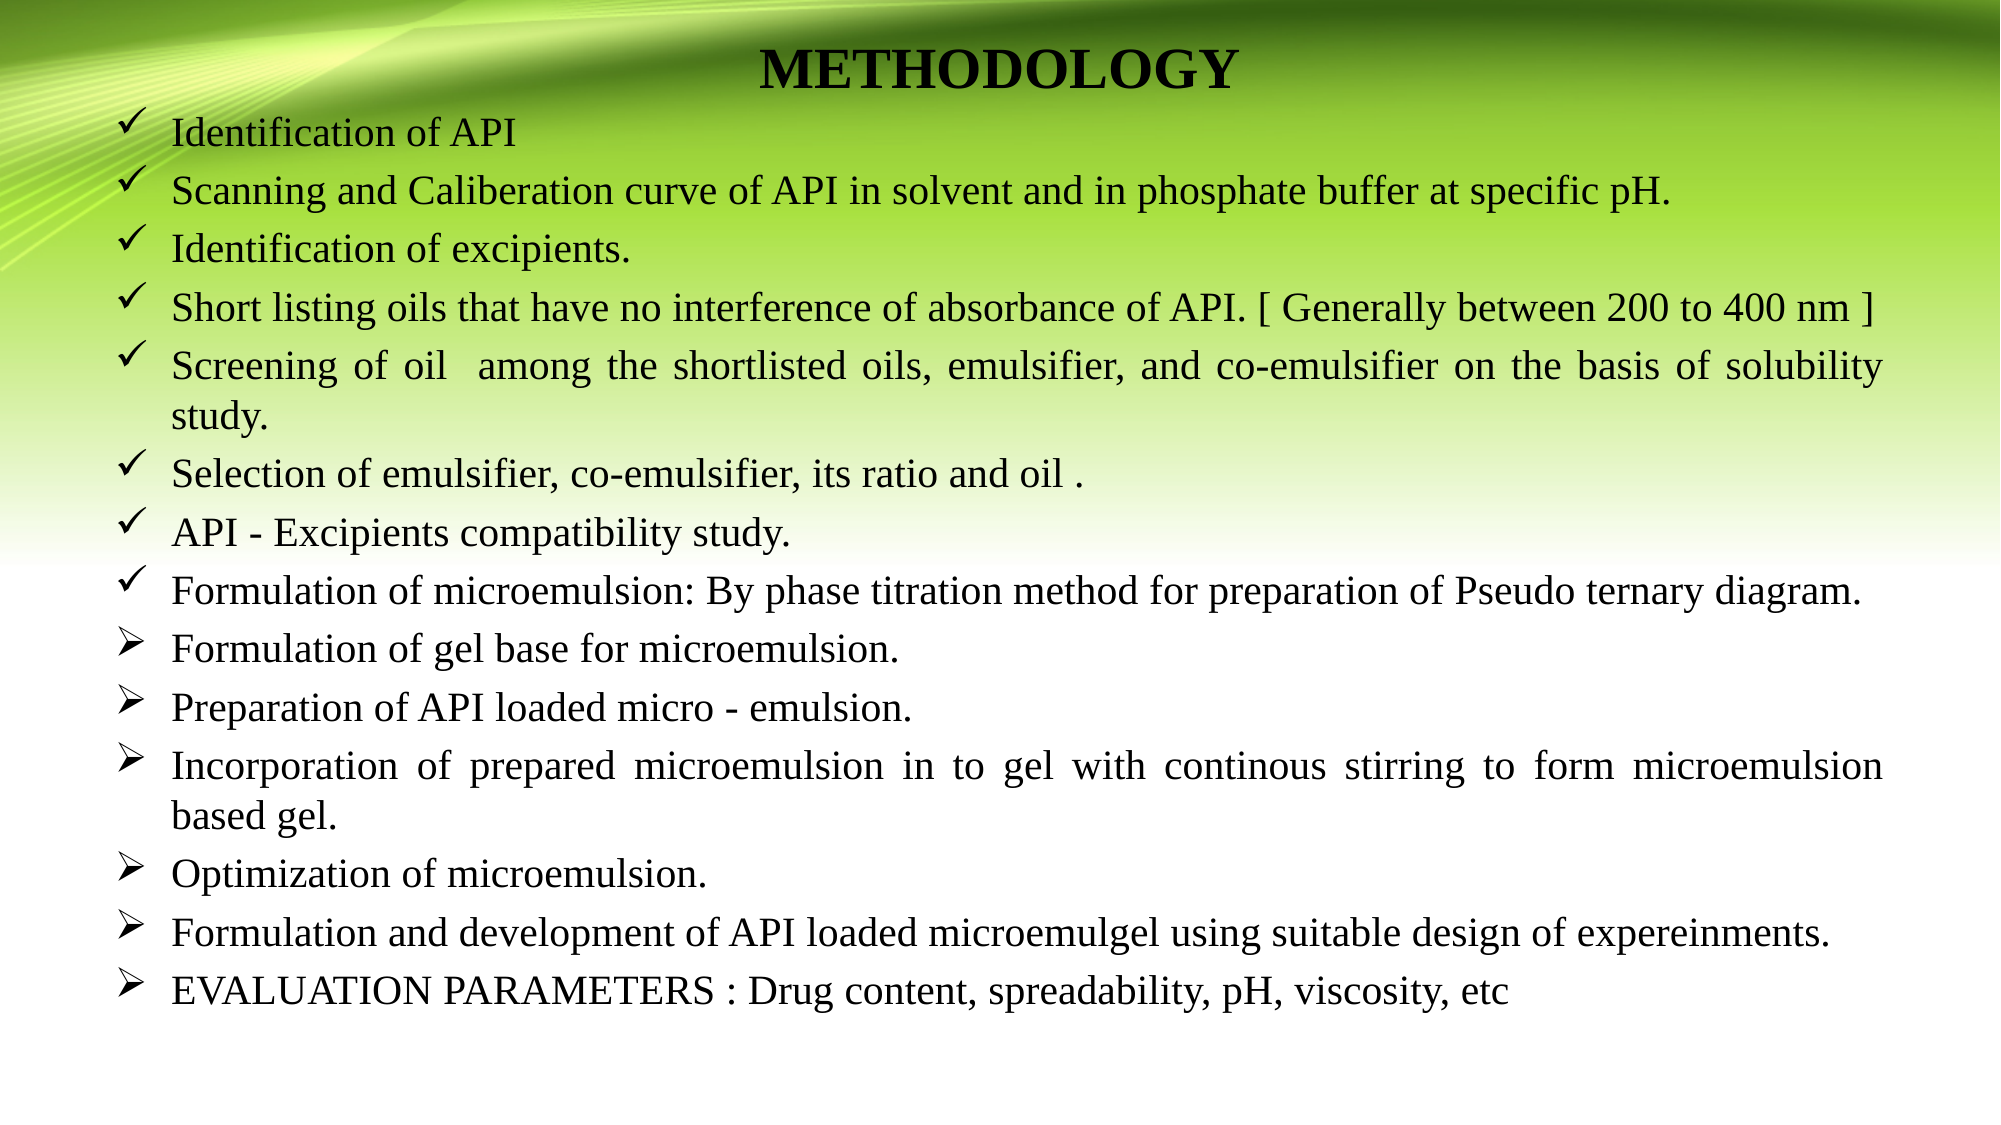

# METHODOLOGY
Identification of API
Scanning and Caliberation curve of API in solvent and in phosphate buffer at specific pH.
Identification of excipients.
Short listing oils that have no interference of absorbance of API. [ Generally between 200 to 400 nm ]
Screening of oil  among the shortlisted oils, emulsifier, and co-emulsifier on the basis of solubility study.
Selection of emulsifier, co-emulsifier, its ratio and oil .
API - Excipients compatibility study.
Formulation of microemulsion: By phase titration method for preparation of Pseudo ternary diagram.
Formulation of gel base for microemulsion.
Preparation of API loaded micro - emulsion.
Incorporation of prepared microemulsion in to gel with continous stirring to form microemulsion based gel.
Optimization of microemulsion.
Formulation and development of API loaded microemulgel using suitable design of expereinments.
EVALUATION PARAMETERS : Drug content, spreadability, pH, viscosity, etc